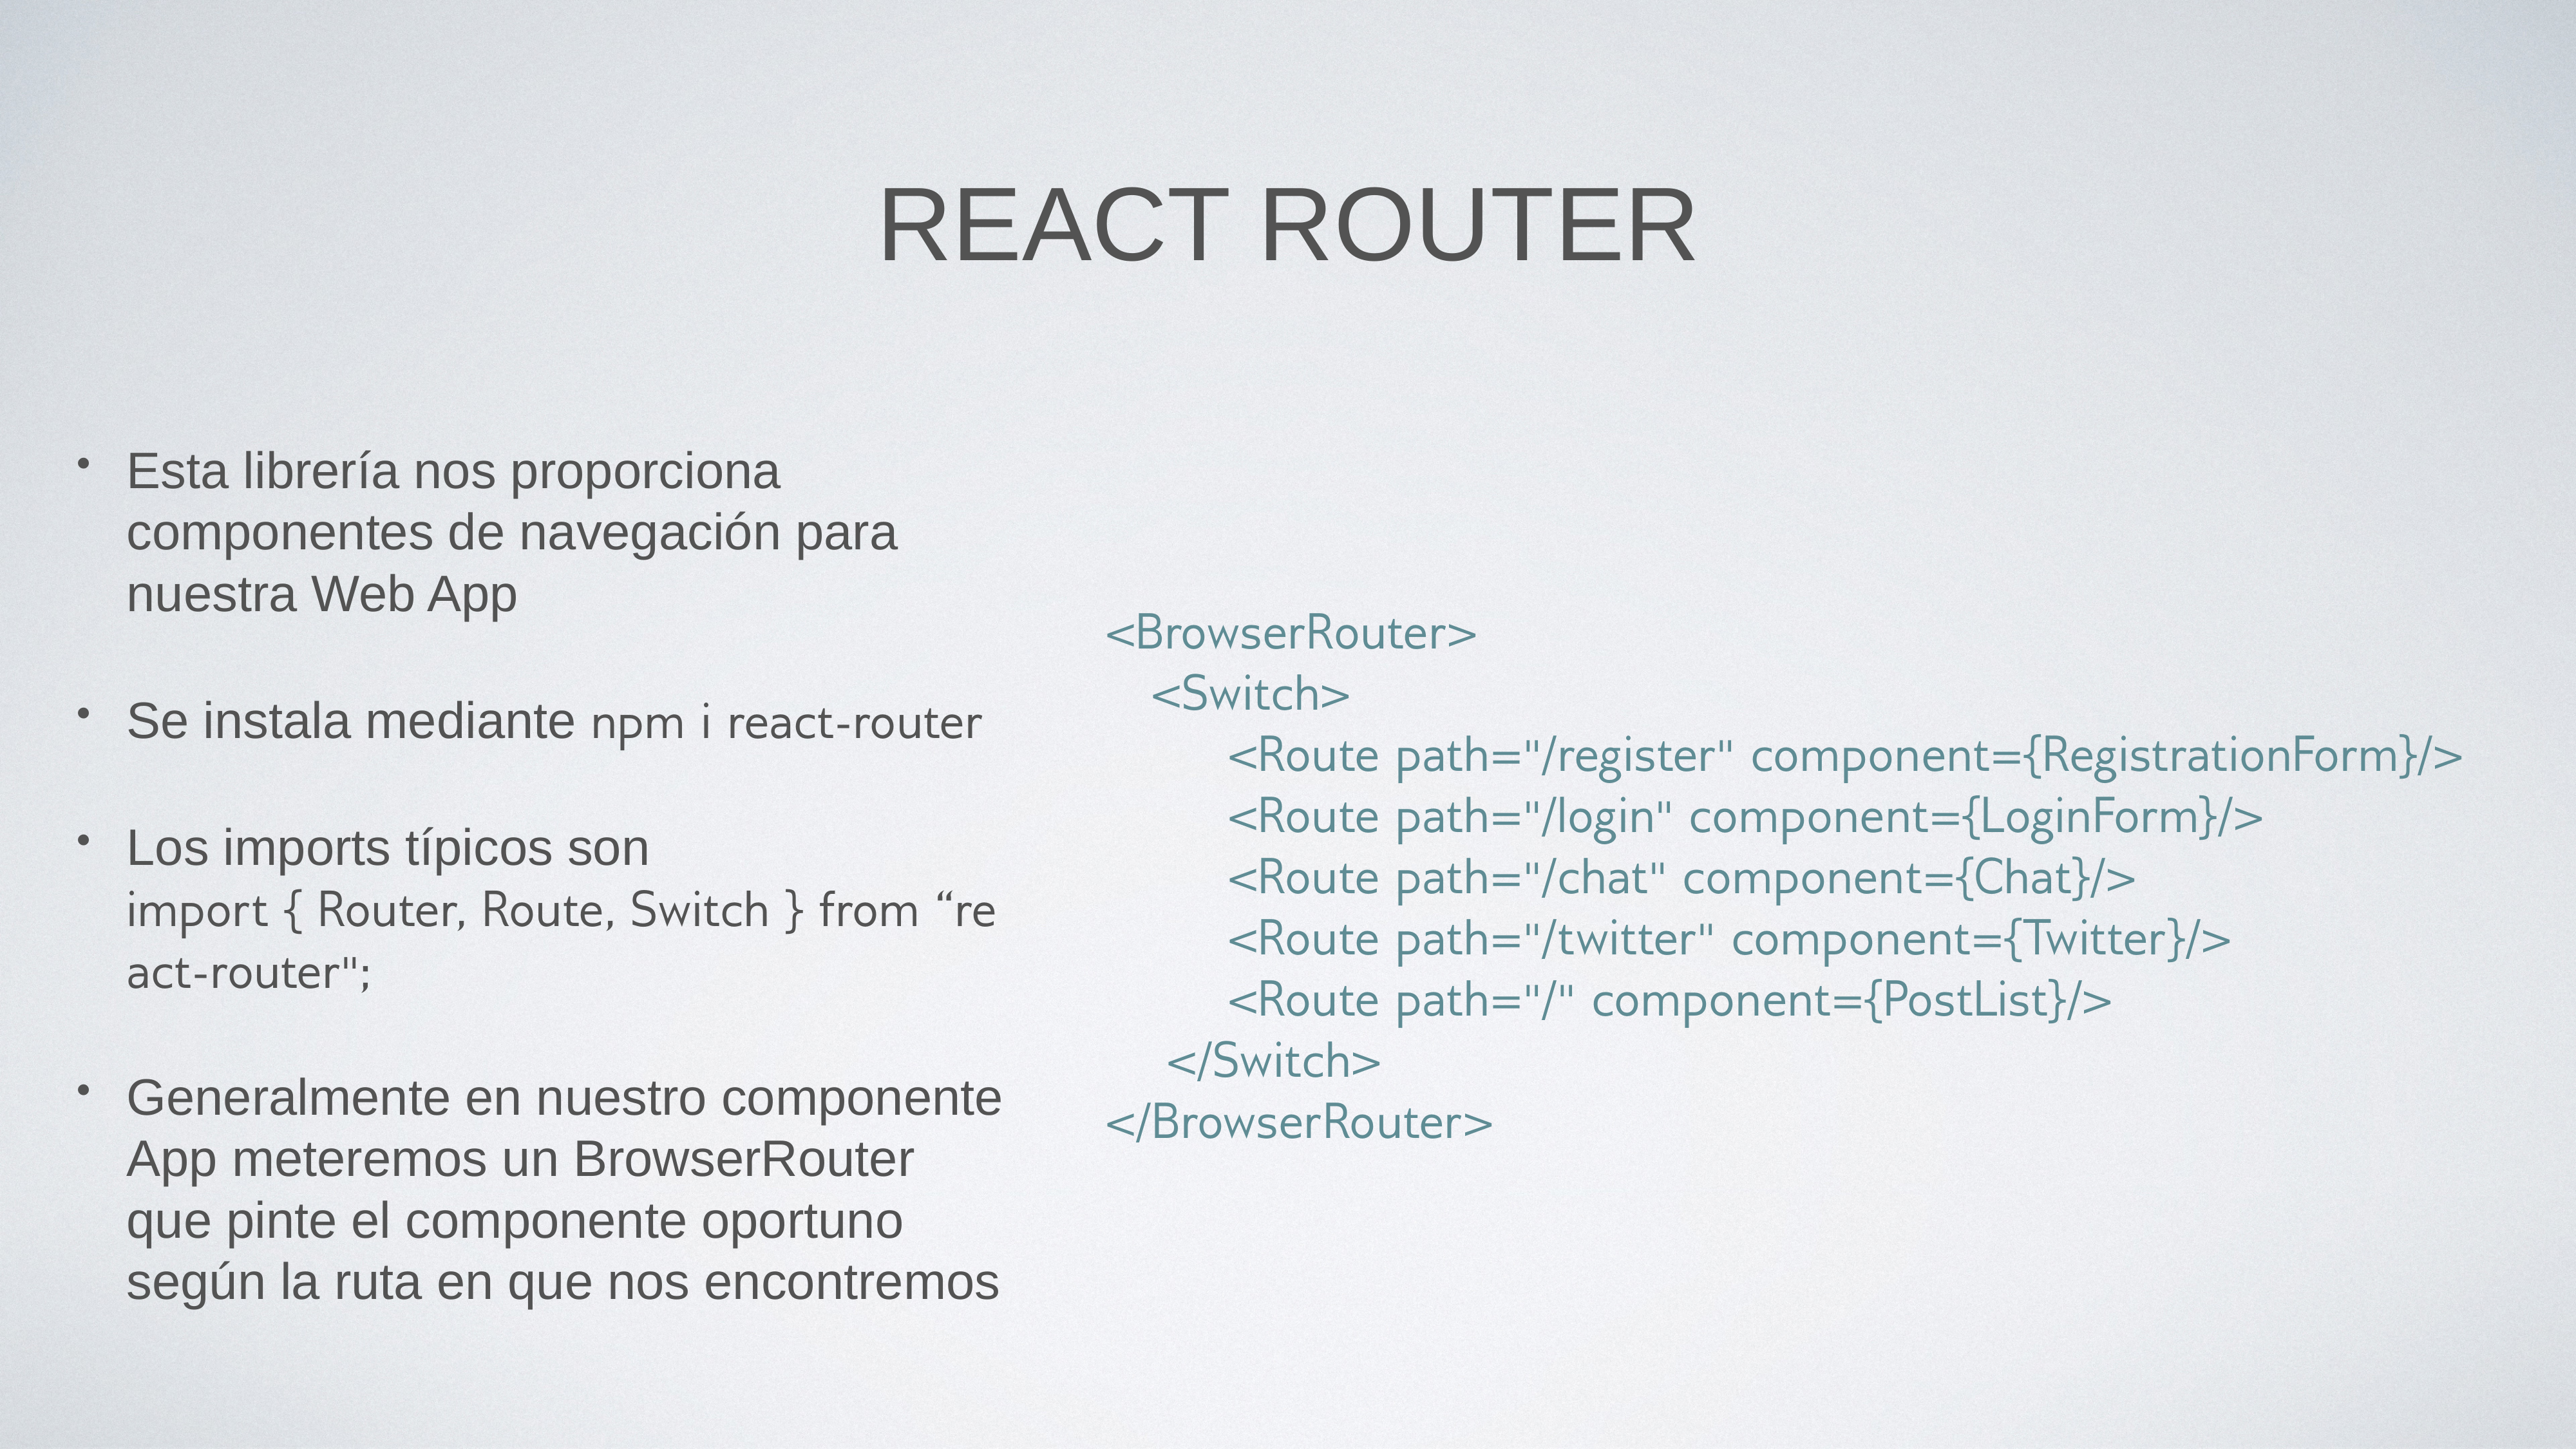

# React router
Esta librería nos proporciona componentes de navegación para nuestra Web App
Se instala mediante npm i react-router
Los imports típicos son import { Router, Route, Switch } from “react-router";
Generalmente en nuestro componente App meteremos un BrowserRouter que pinte el componente oportuno según la ruta en que nos encontremos
<BrowserRouter>
   <Switch>
        <Route path="/register" component={RegistrationForm}/>
        <Route path="/login" component={LoginForm}/>
        <Route path="/chat" component={Chat}/>
        <Route path="/twitter" component={Twitter}/>
        <Route path="/" component={PostList}/>
    </Switch>
</BrowserRouter>